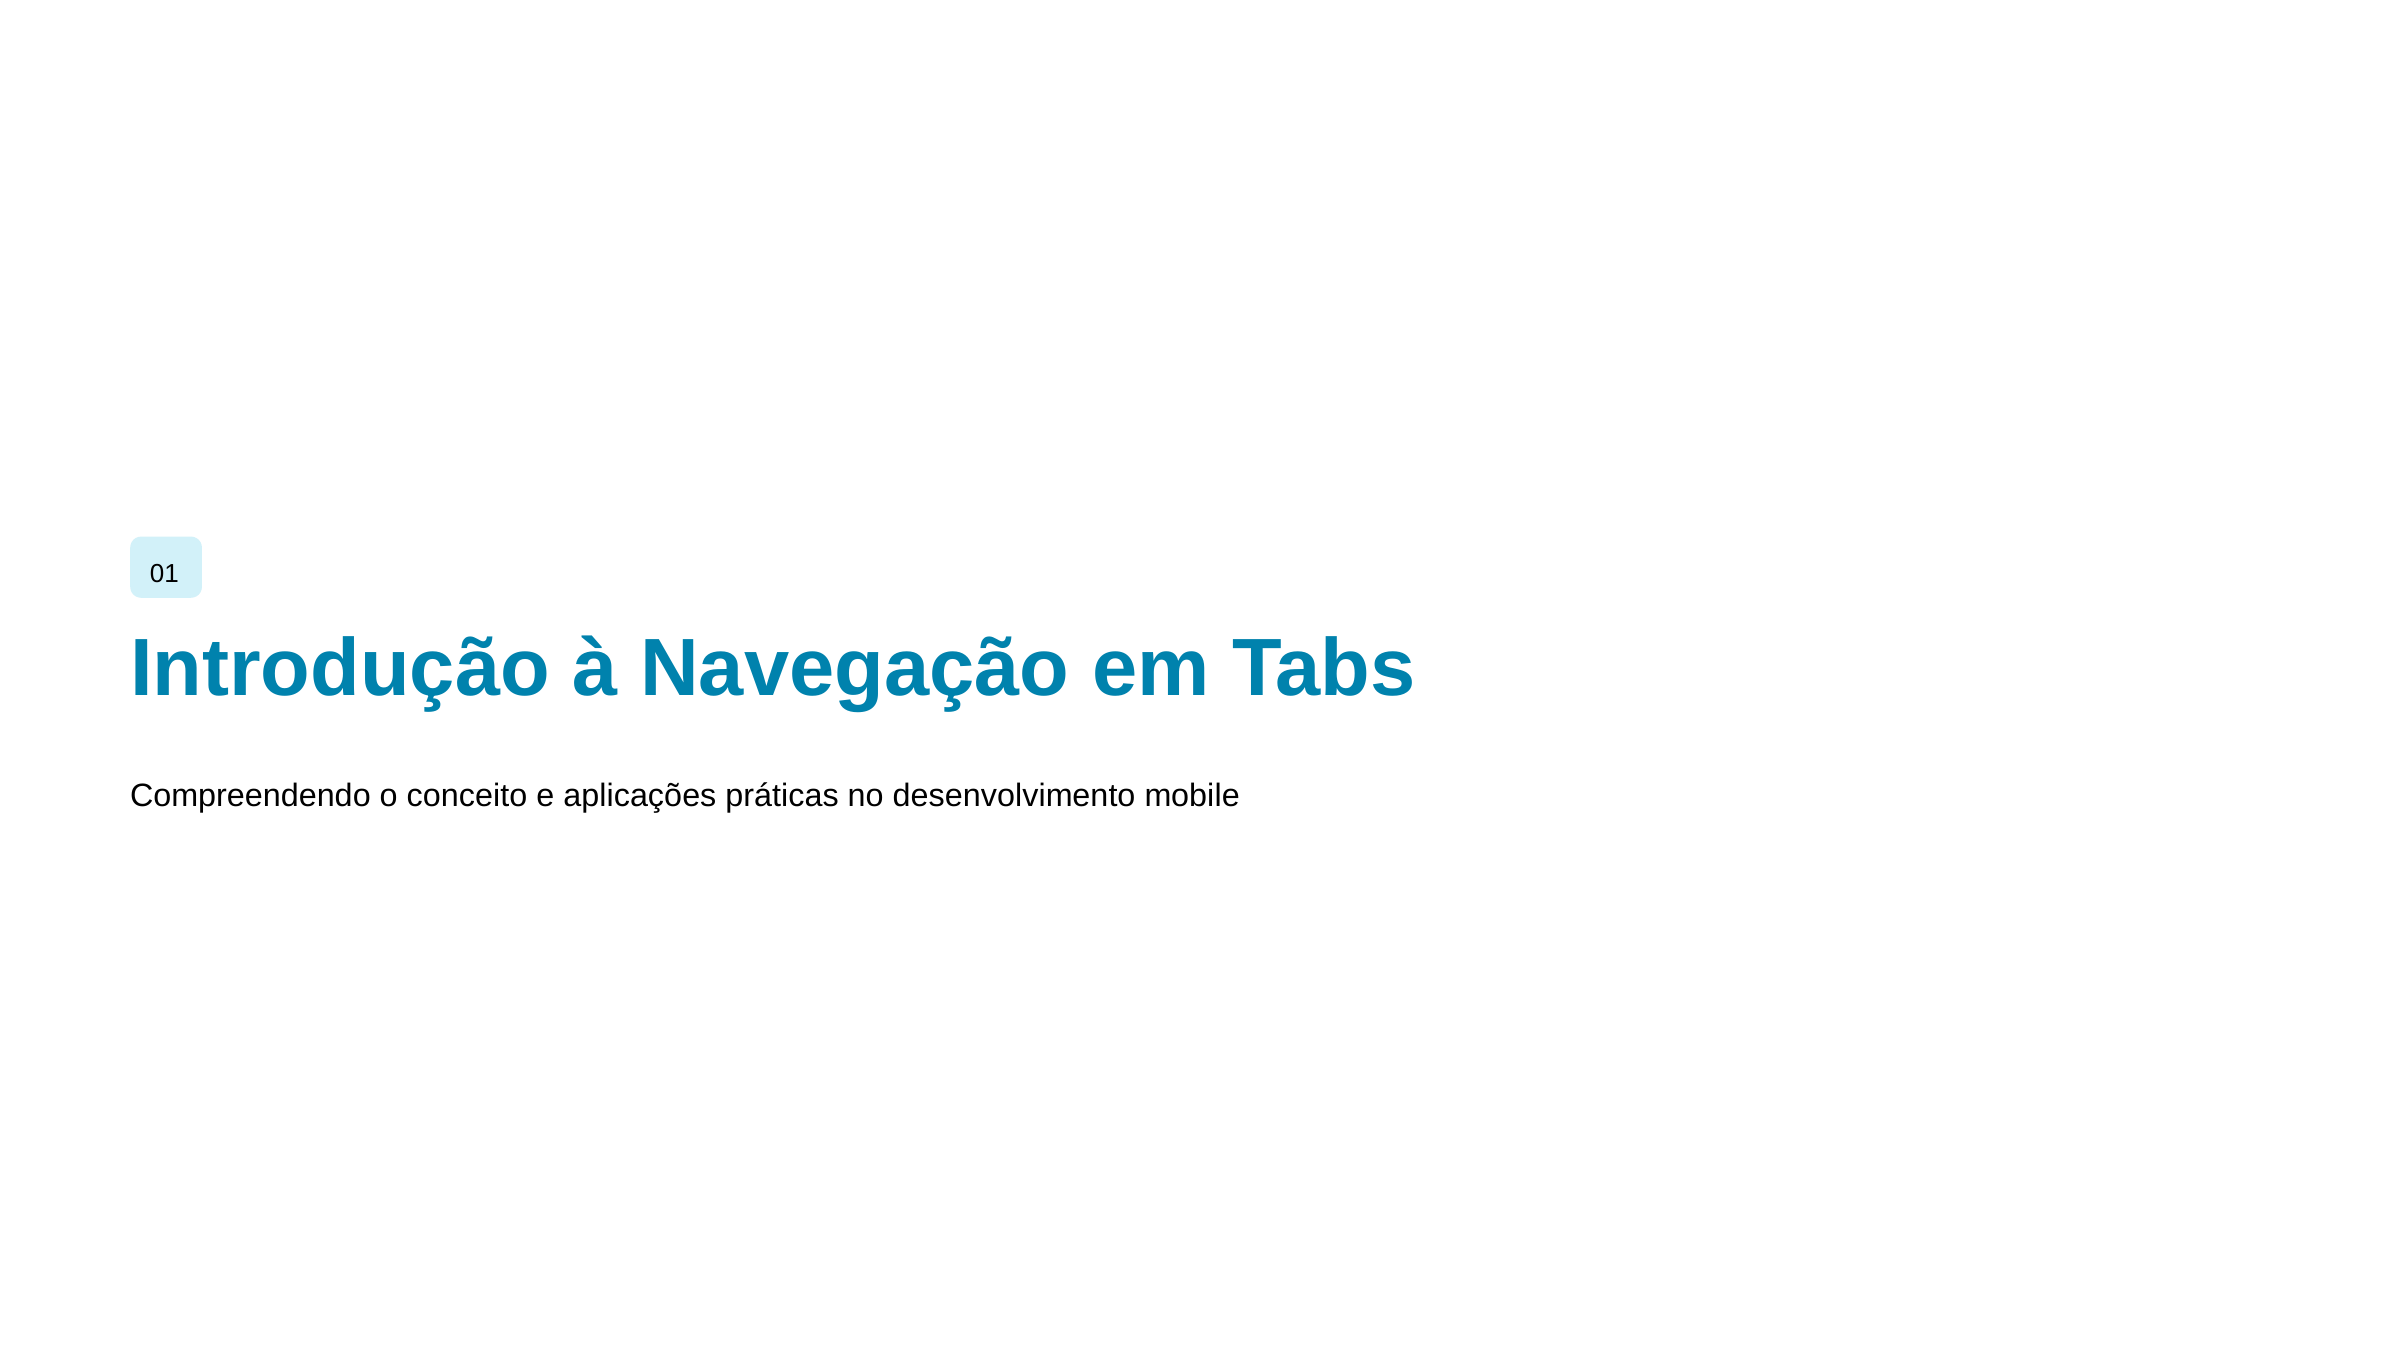

01
Introdução à Navegação em Tabs
Compreendendo o conceito e aplicações práticas no desenvolvimento mobile